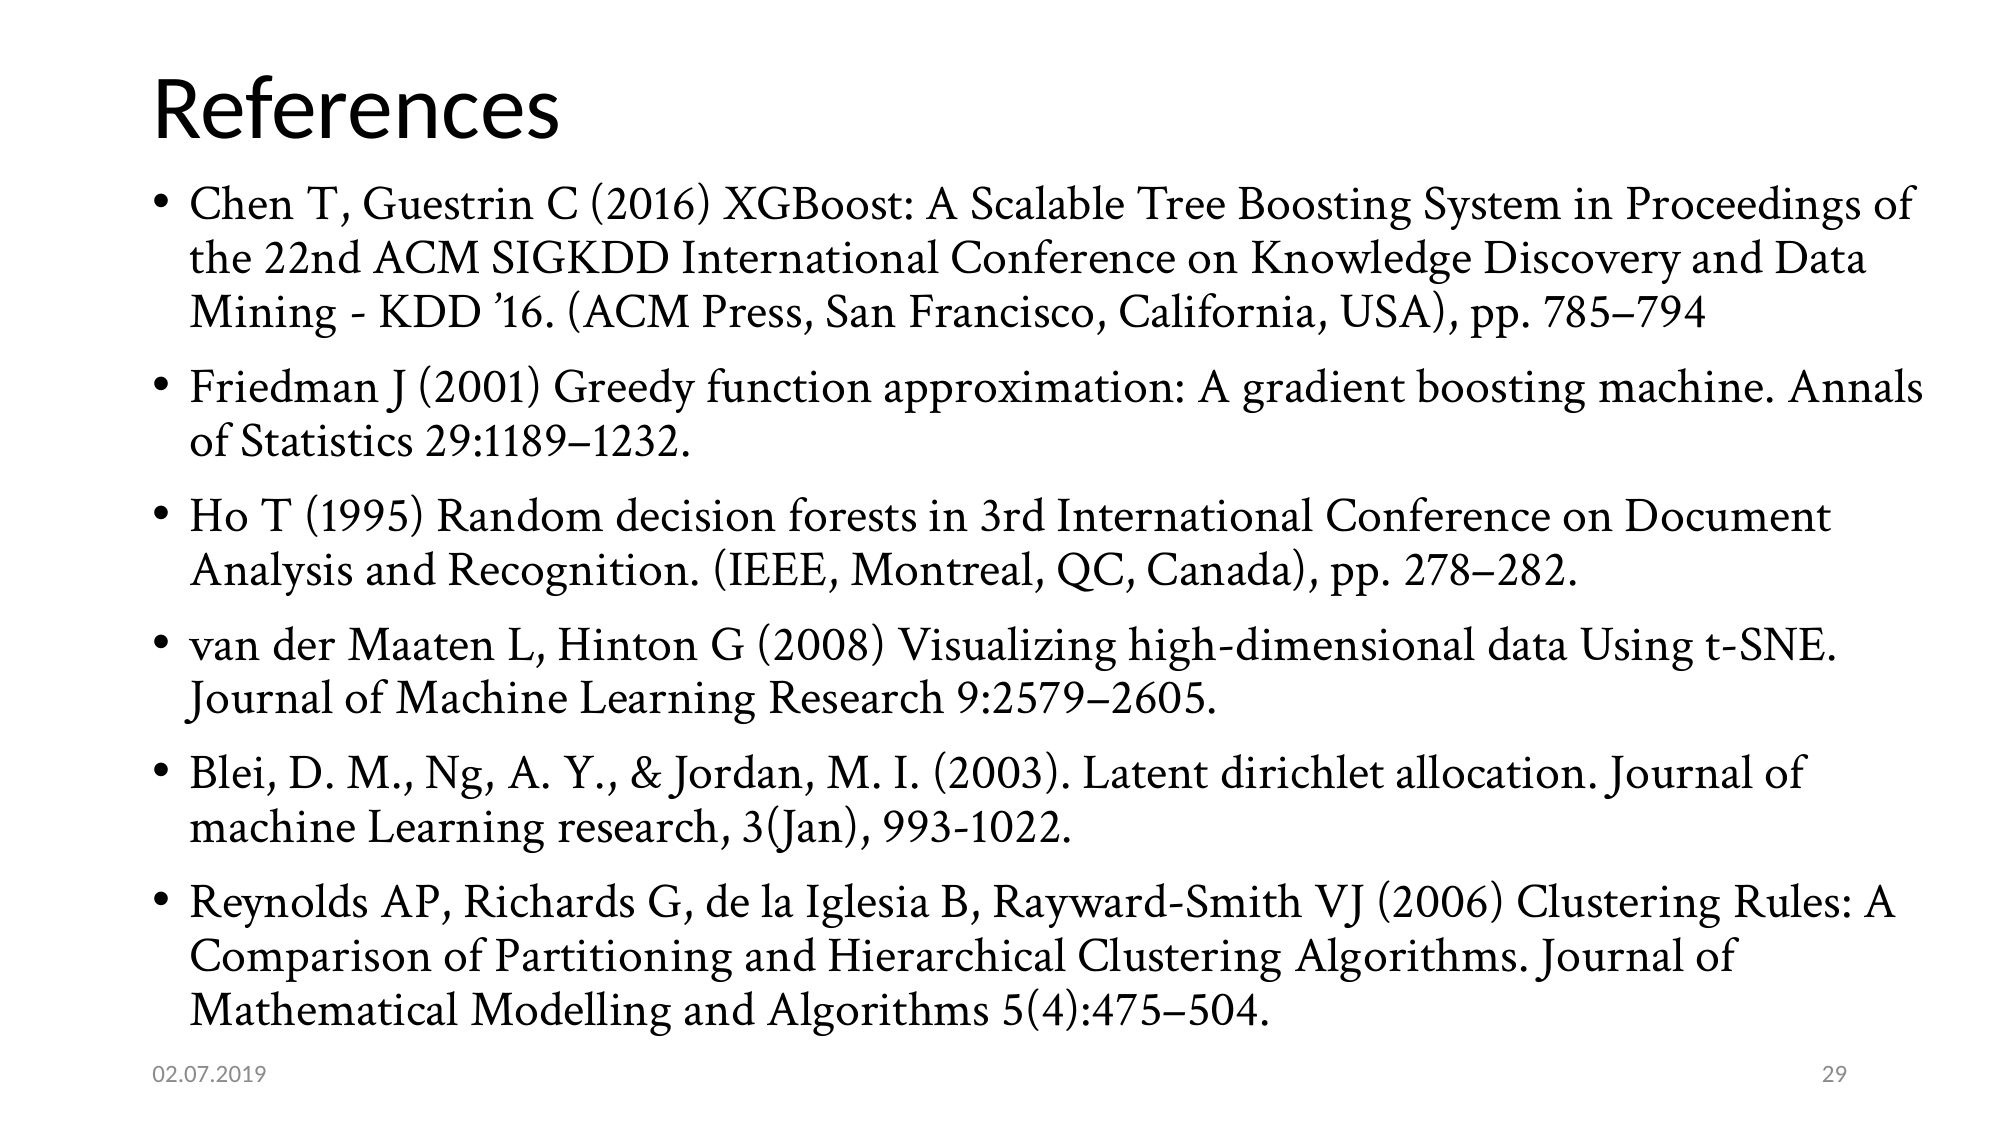

# References
Chen T, Guestrin C (2016) XGBoost: A Scalable Tree Boosting System in Proceedings of the 22nd ACM SIGKDD International Conference on Knowledge Discovery and Data Mining - KDD ’16. (ACM Press, San Francisco, California, USA), pp. 785–794
Friedman J (2001) Greedy function approximation: A gradient boosting machine. Annals of Statistics 29:1189–1232.
Ho T (1995) Random decision forests in 3rd International Conference on Document Analysis and Recognition. (IEEE, Montreal, QC, Canada), pp. 278–282.
van der Maaten L, Hinton G (2008) Visualizing high-dimensional data Using t-SNE. Journal of Machine Learning Research 9:2579–2605.
Blei, D. M., Ng, A. Y., & Jordan, M. I. (2003). Latent dirichlet allocation. Journal of machine Learning research, 3(Jan), 993-1022.
Reynolds AP, Richards G, de la Iglesia B, Rayward-Smith VJ (2006) Clustering Rules: A Comparison of Partitioning and Hierarchical Clustering Algorithms. Journal of Mathematical Modelling and Algorithms 5(4):475–504.
02.07.2019
29